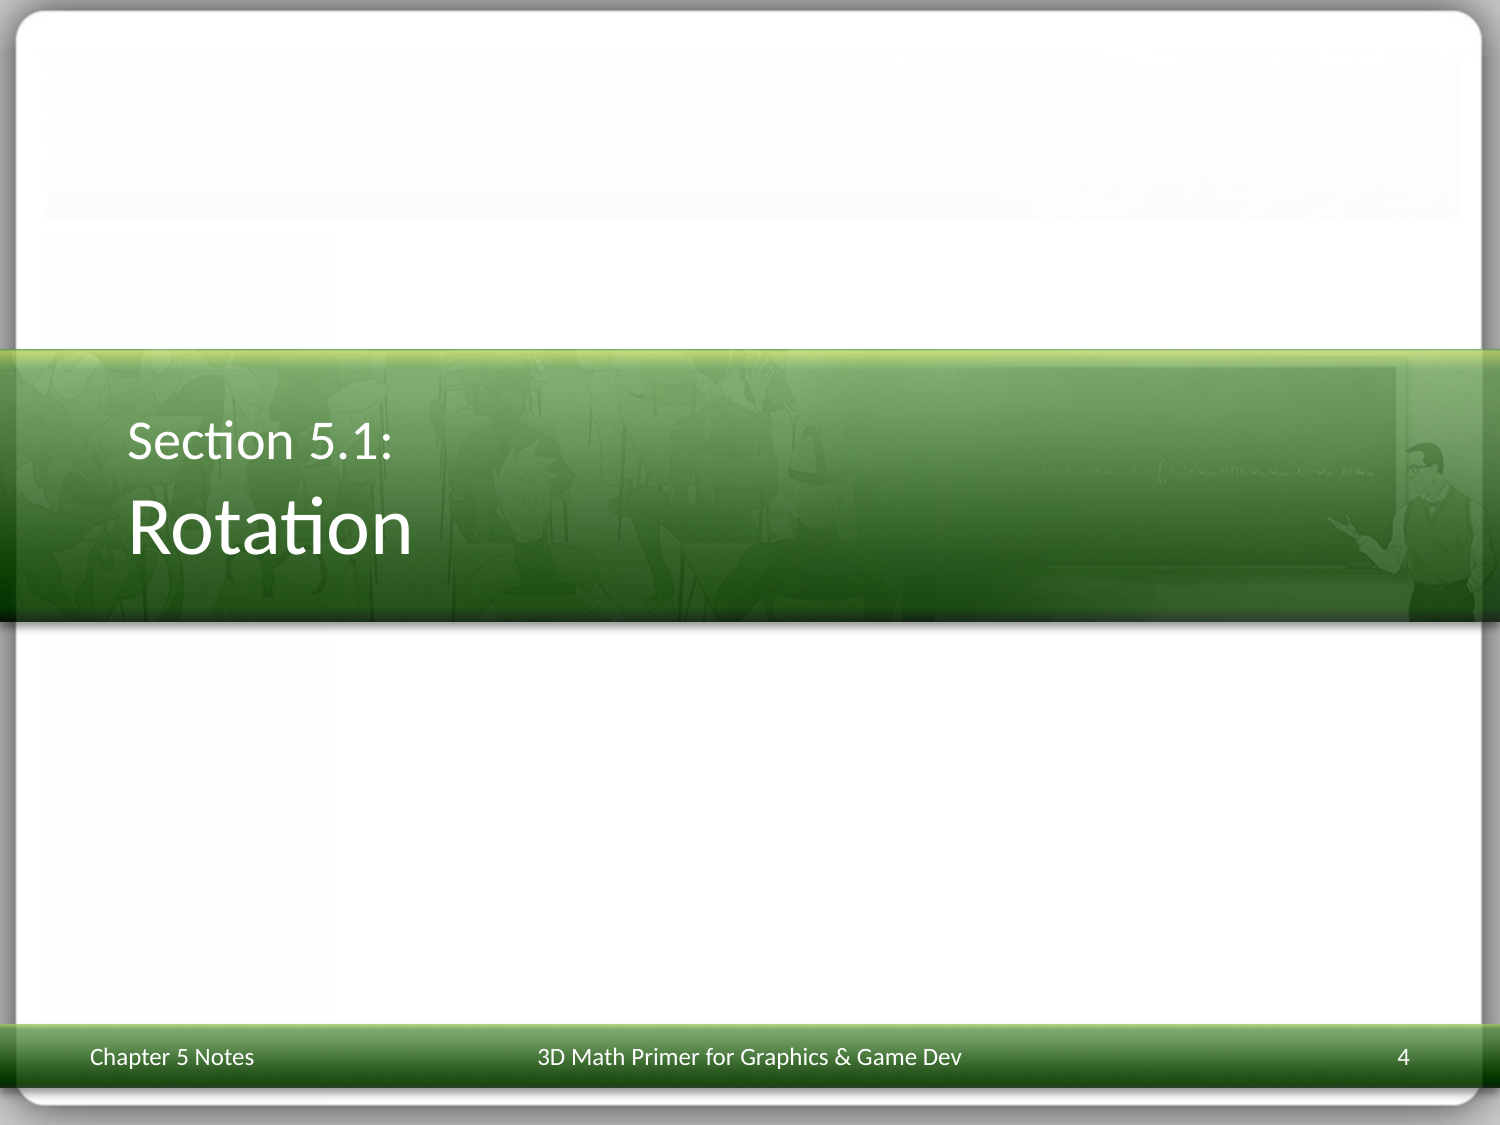

# Section 5.1: Rotation
Chapter 5 Notes
3D Math Primer for Graphics & Game Dev
4